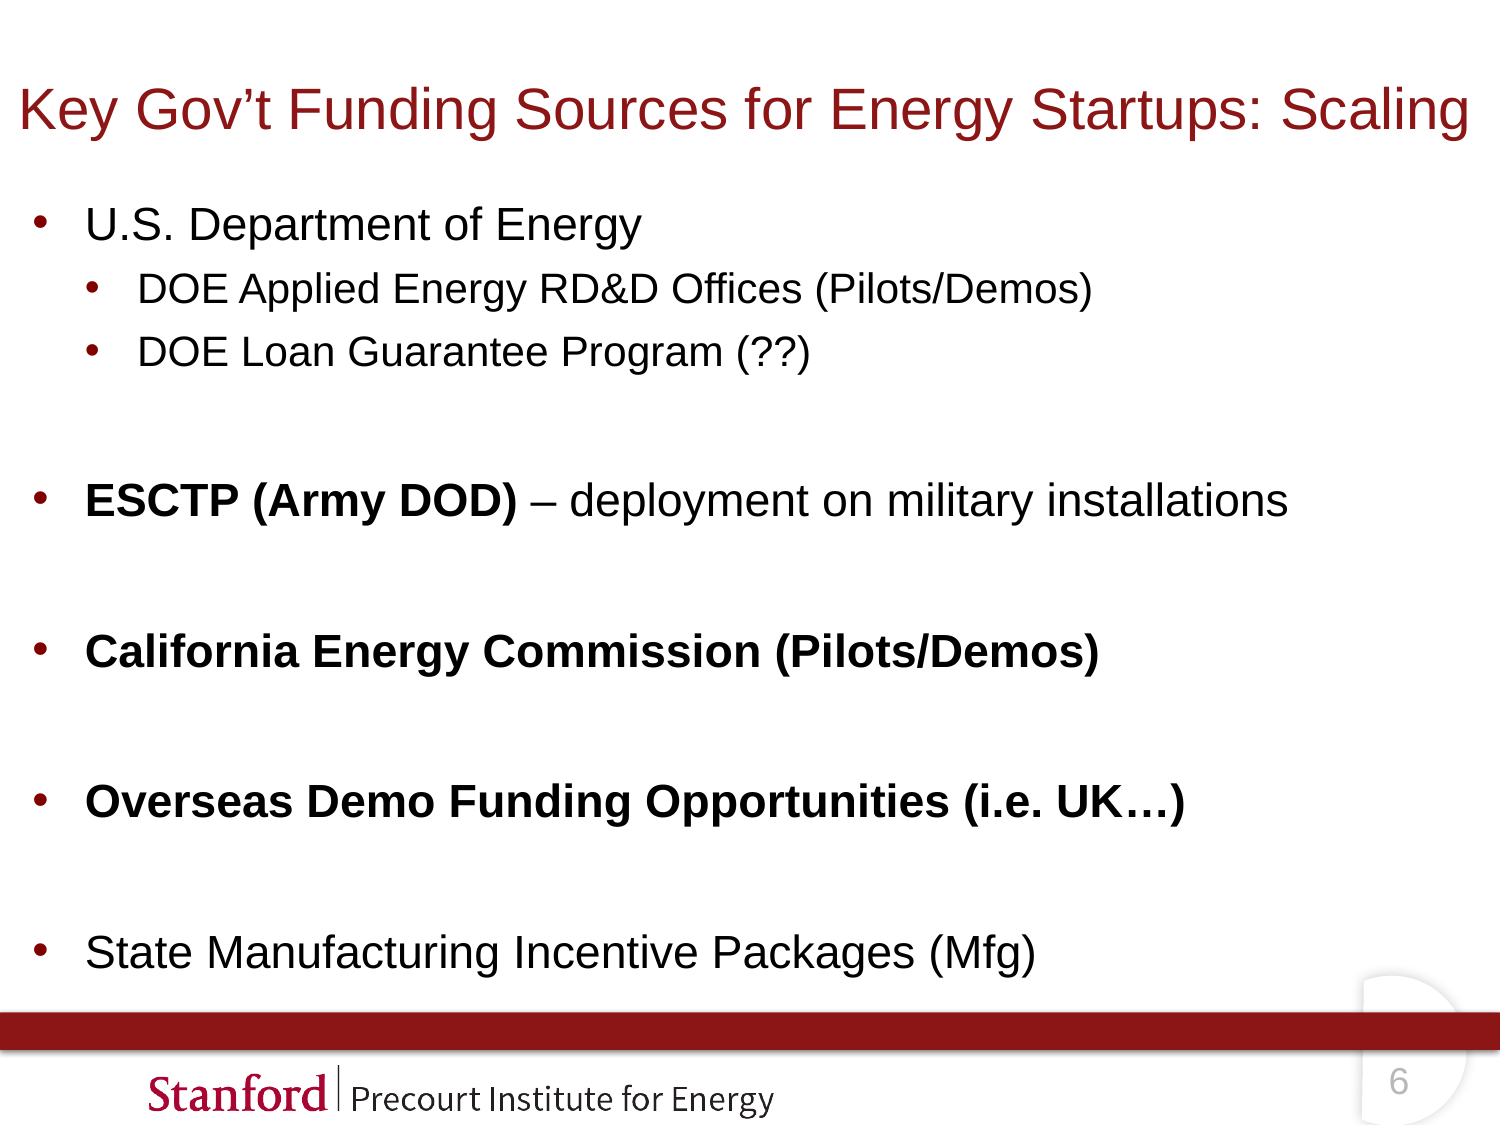

# Key Gov’t Funding Sources for Energy Startups: Scaling
U.S. Department of Energy
DOE Applied Energy RD&D Offices (Pilots/Demos)
DOE Loan Guarantee Program (??)

ESCTP (Army DOD) – deployment on military installations

California Energy Commission (Pilots/Demos)

Overseas Demo Funding Opportunities (i.e. UK…)

State Manufacturing Incentive Packages (Mfg)

6